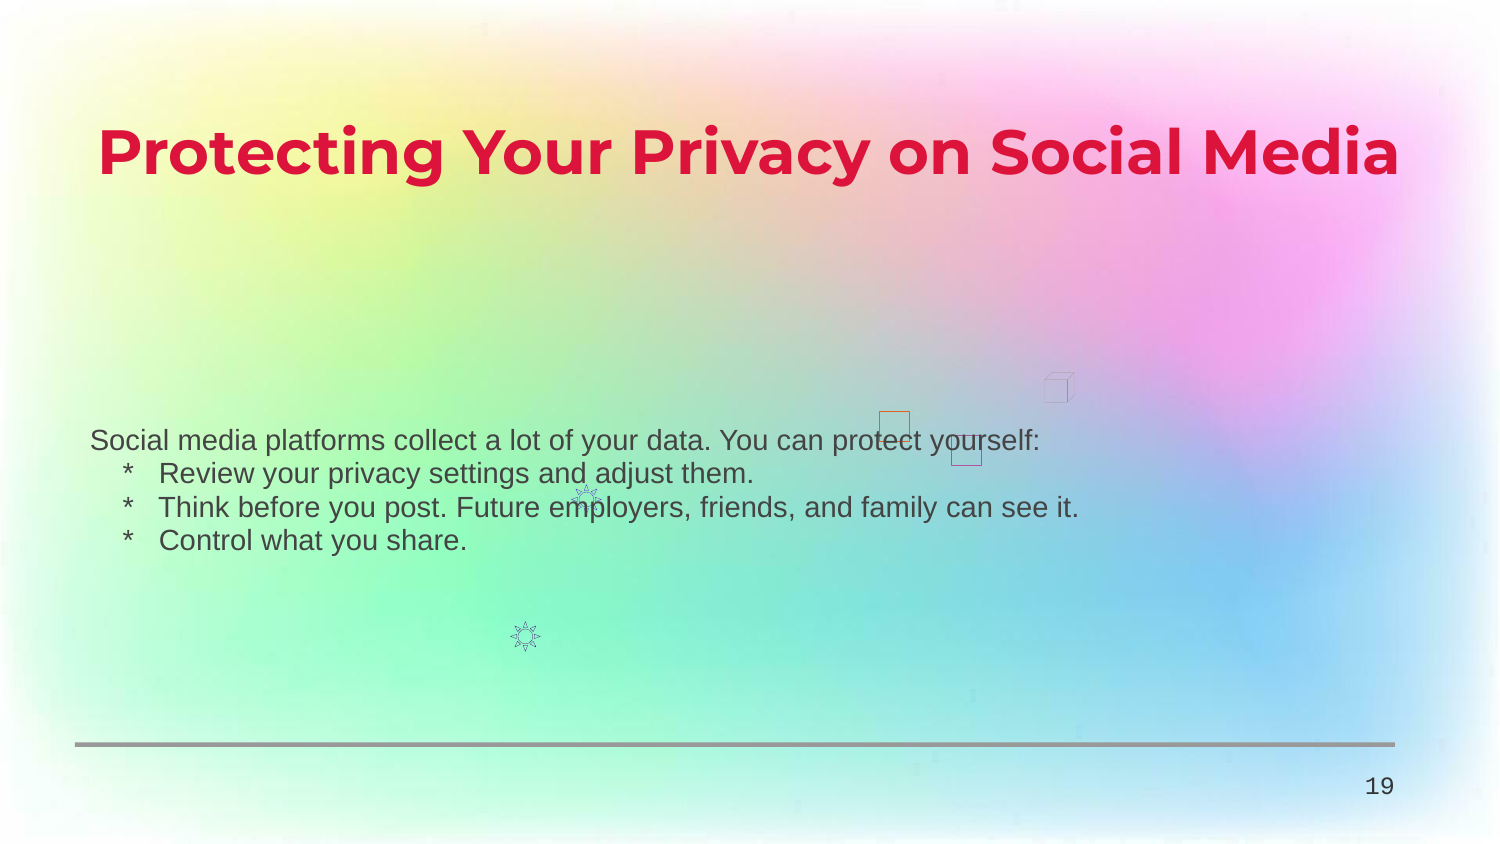

Protecting Your Privacy on Social Media
Social media platforms collect a lot of your data. You can protect yourself:
    *   Review your privacy settings and adjust them.
    *   Think before you post. Future employers, friends, and family can see it.
    *   Control what you share.

19